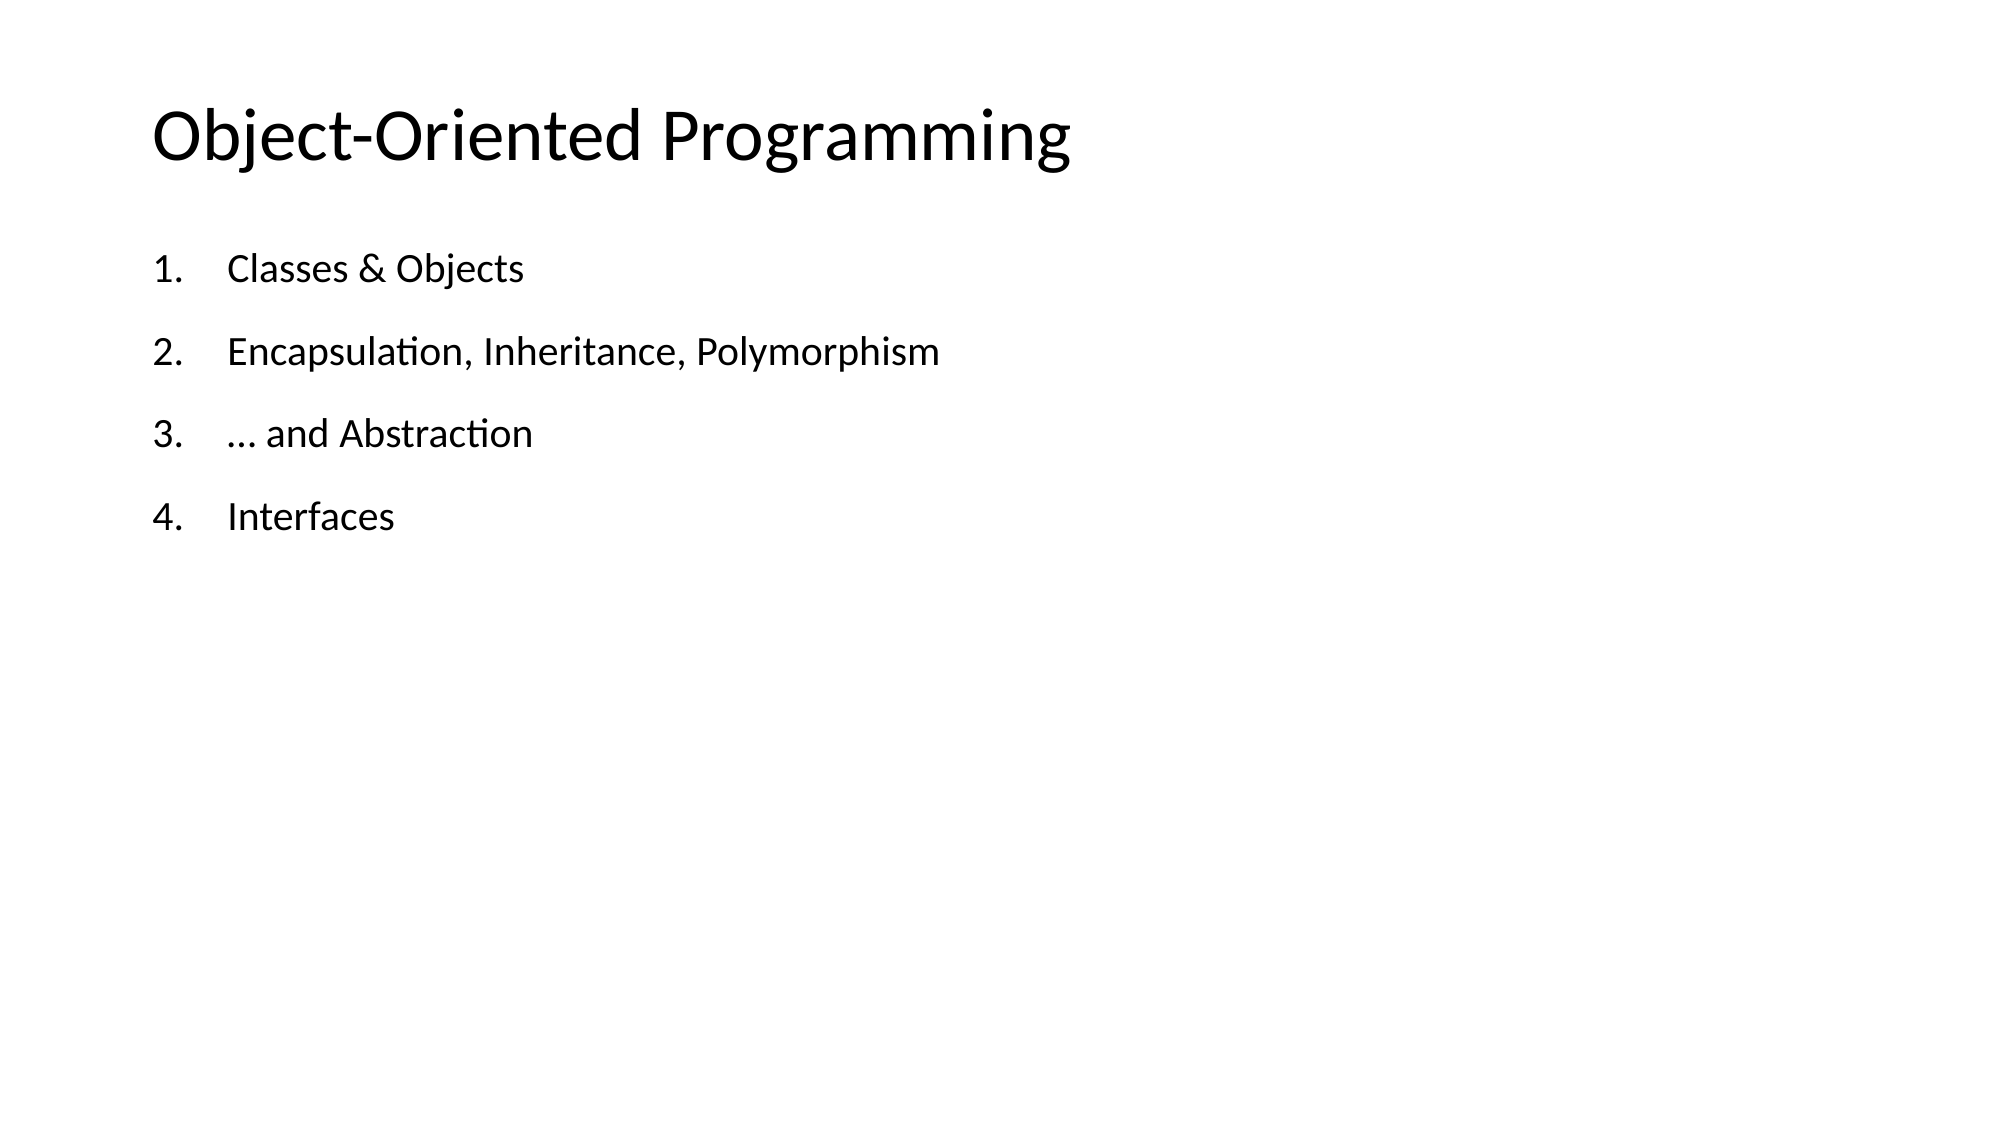

# Object-Oriented Programming
Classes & Objects
Encapsulation, Inheritance, Polymorphism
… and Abstraction
Interfaces